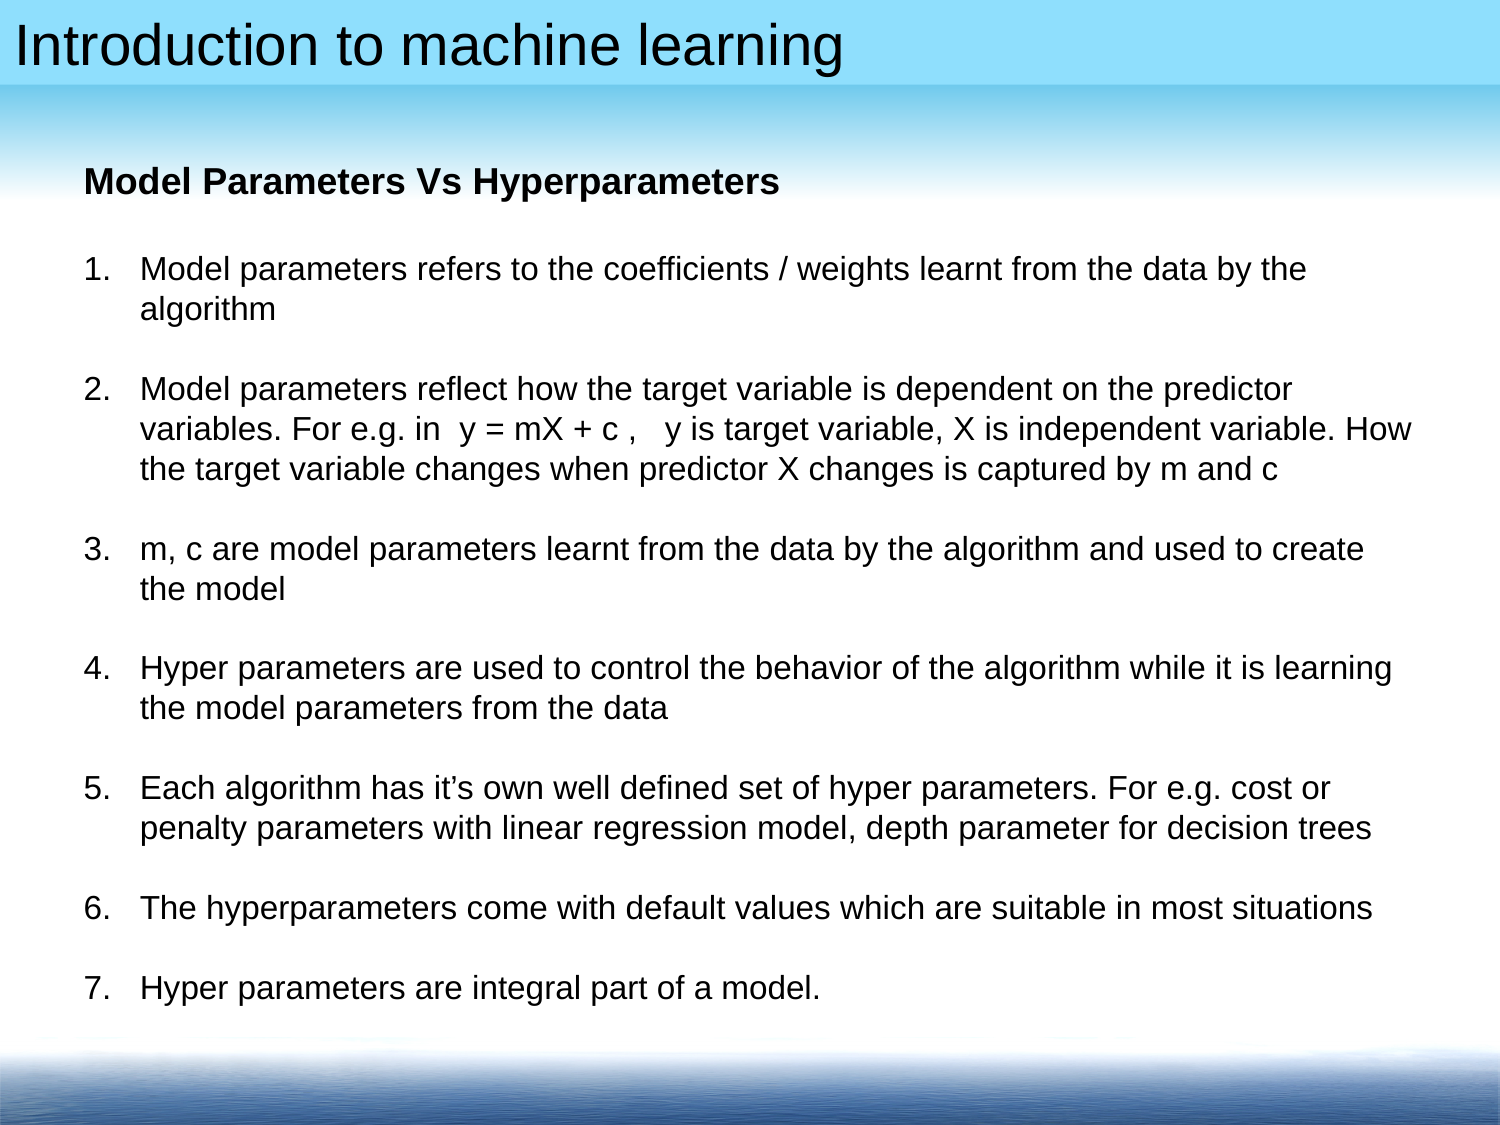

Model Parameters Vs Hyperparameters

Model parameters refers to the coefficients / weights learnt from the data by the algorithm

Model parameters reflect how the target variable is dependent on the predictor variables. For e.g. in  y = mX + c ,   y is target variable, X is independent variable. How the target variable changes when predictor X changes is captured by m and c

m, c are model parameters learnt from the data by the algorithm and used to create the model

Hyper parameters are used to control the behavior of the algorithm while it is learning the model parameters from the data

Each algorithm has it’s own well defined set of hyper parameters. For e.g. cost or penalty parameters with linear regression model, depth parameter for decision trees

The hyperparameters come with default values which are suitable in most situations

Hyper parameters are integral part of a model.